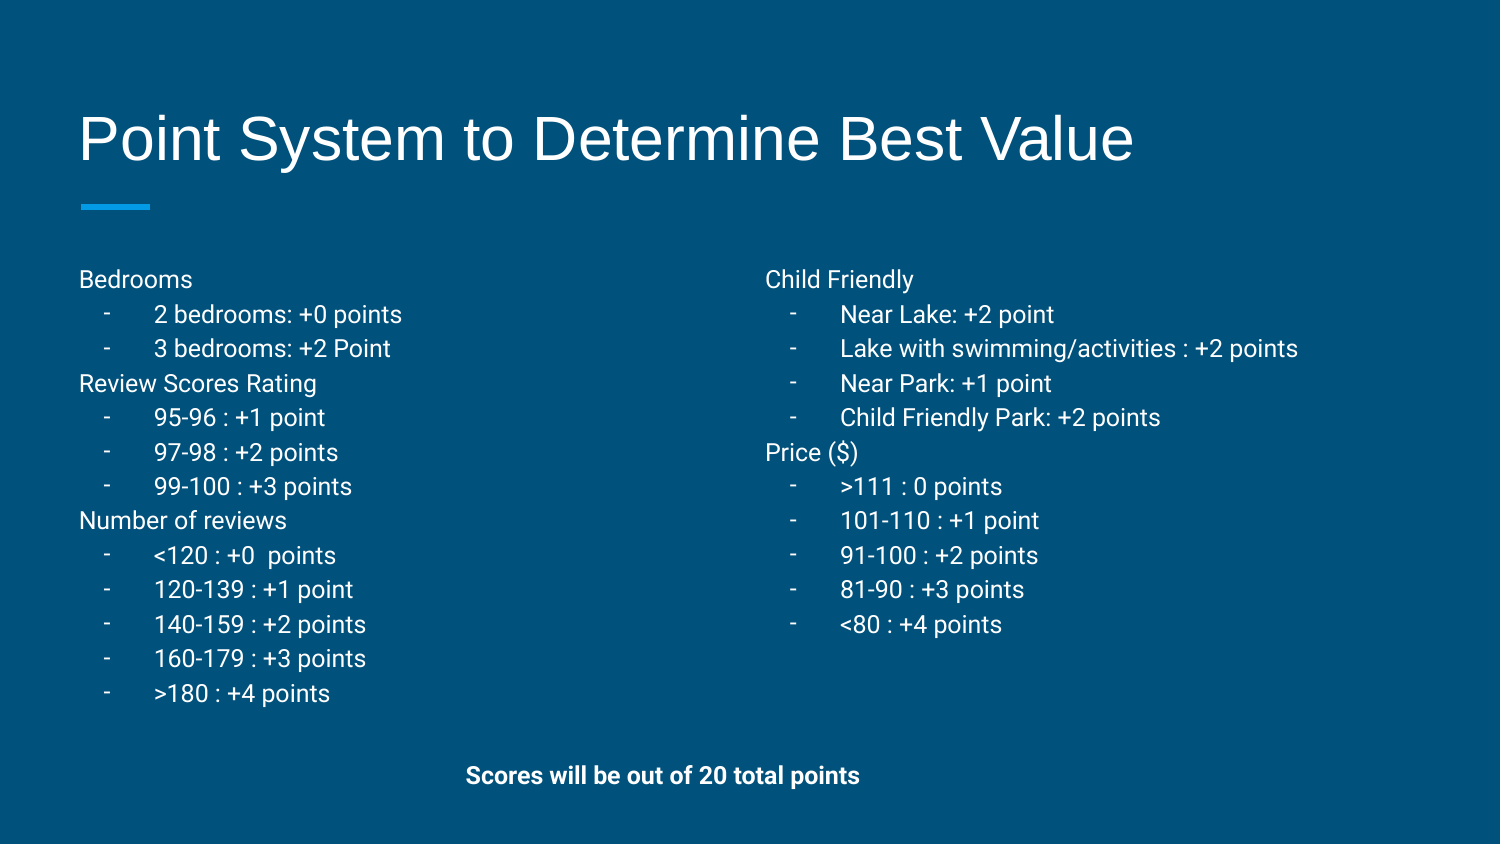

# Point System to Determine Best Value
Bedrooms
2 bedrooms: +0 points
3 bedrooms: +2 Point
Review Scores Rating
95-96 : +1 point
97-98 : +2 points
99-100 : +3 points
Number of reviews
<120 : +0  points
120-139 : +1 point
140-159 : +2 points
160-179 : +3 points
>180 : +4 points

Child Friendly
Near Lake: +2 point
Lake with swimming/activities : +2 points
Near Park: +1 point
Child Friendly Park: +2 points
Price ($)
>111 : 0 points
101-110 : +1 point
91-100 : +2 points
81-90 : +3 points
<80 : +4 points
Scores will be out of 20 total points